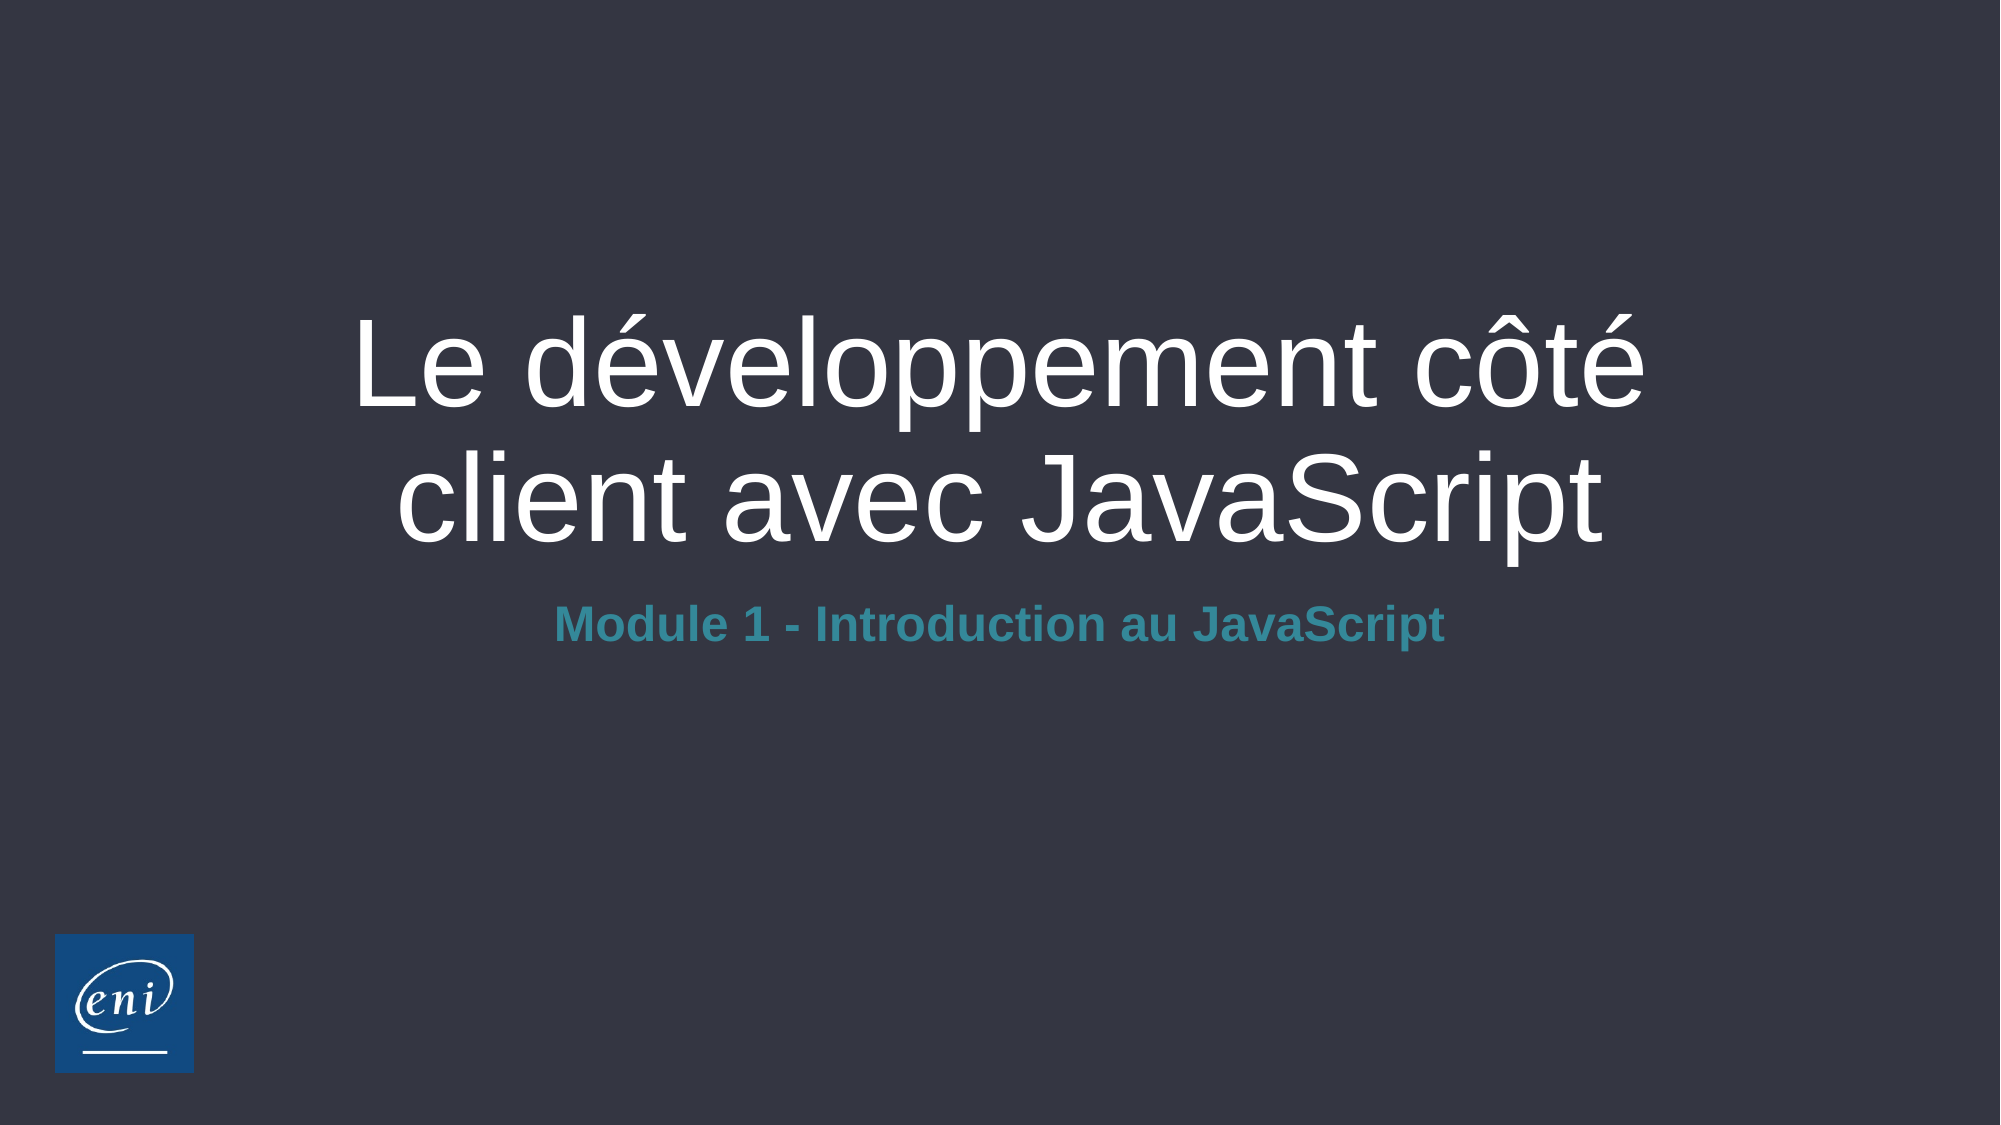

# Le développement côté client avec JavaScript
Module 1 - Introduction au JavaScript